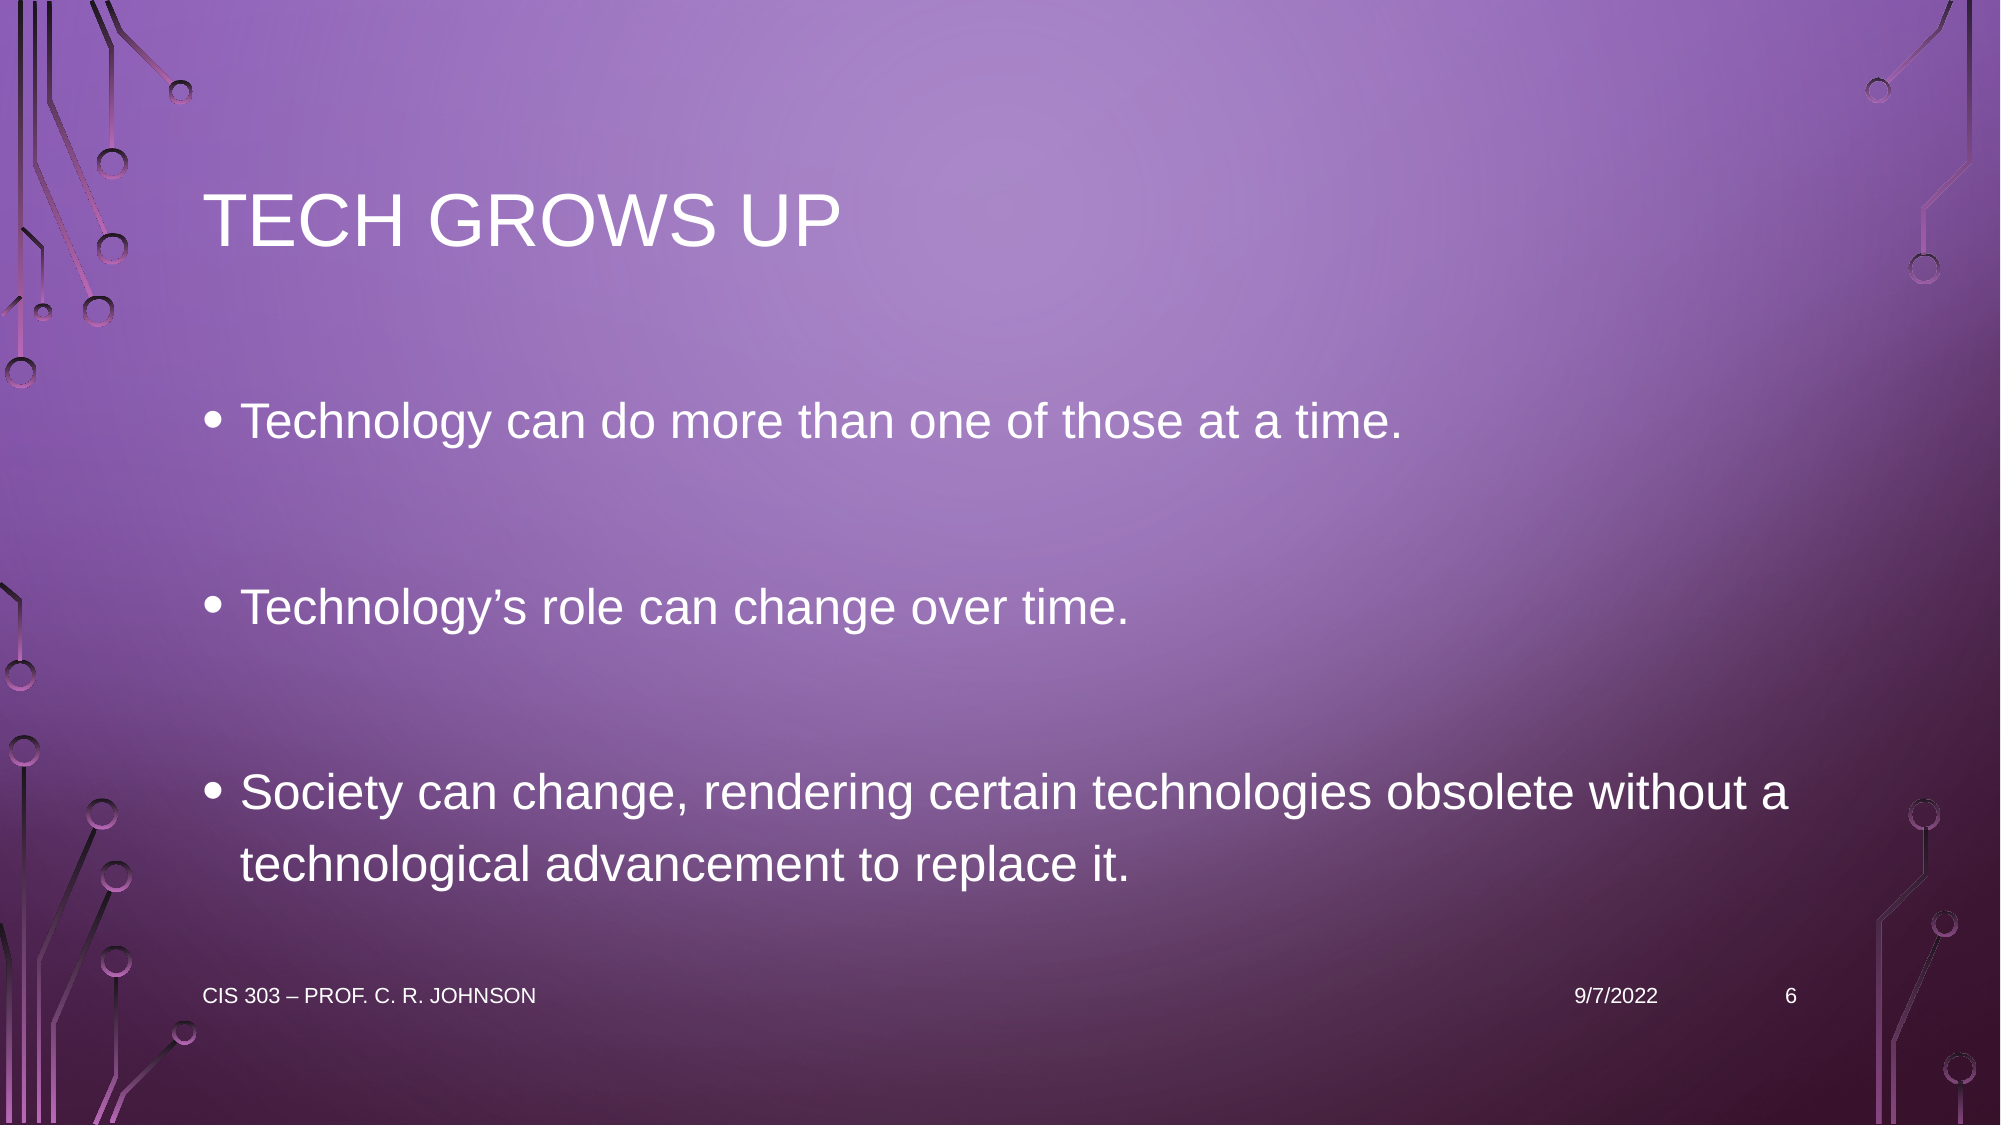

# Tech Grows up
Technology can do more than one of those at a time.

Technology’s role can change over time.

Society can change, rendering certain technologies obsolete without a technological advancement to replace it.

6
CIS 303 – Prof. C. R. Johnson
9/7/2022